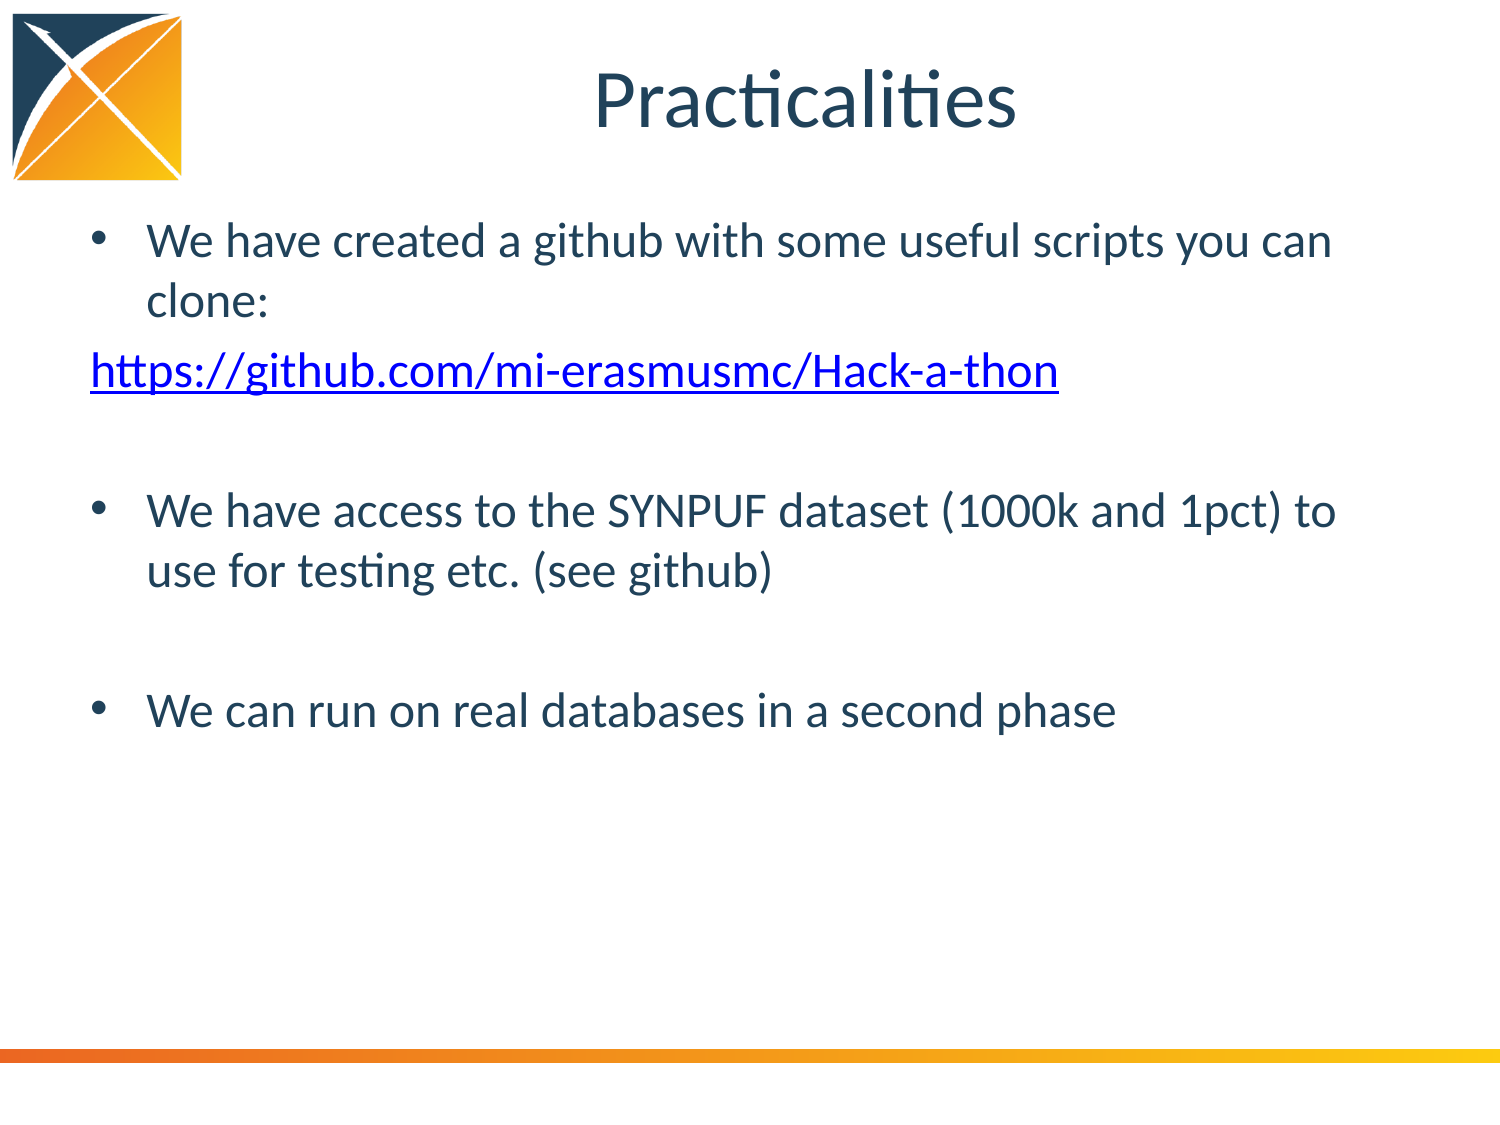

# Practicalities
We have created a github with some useful scripts you can clone:
https://github.com/mi-erasmusmc/Hack-a-thon

We have access to the SYNPUF dataset (1000k and 1pct) to use for testing etc. (see github)

We can run on real databases in a second phase